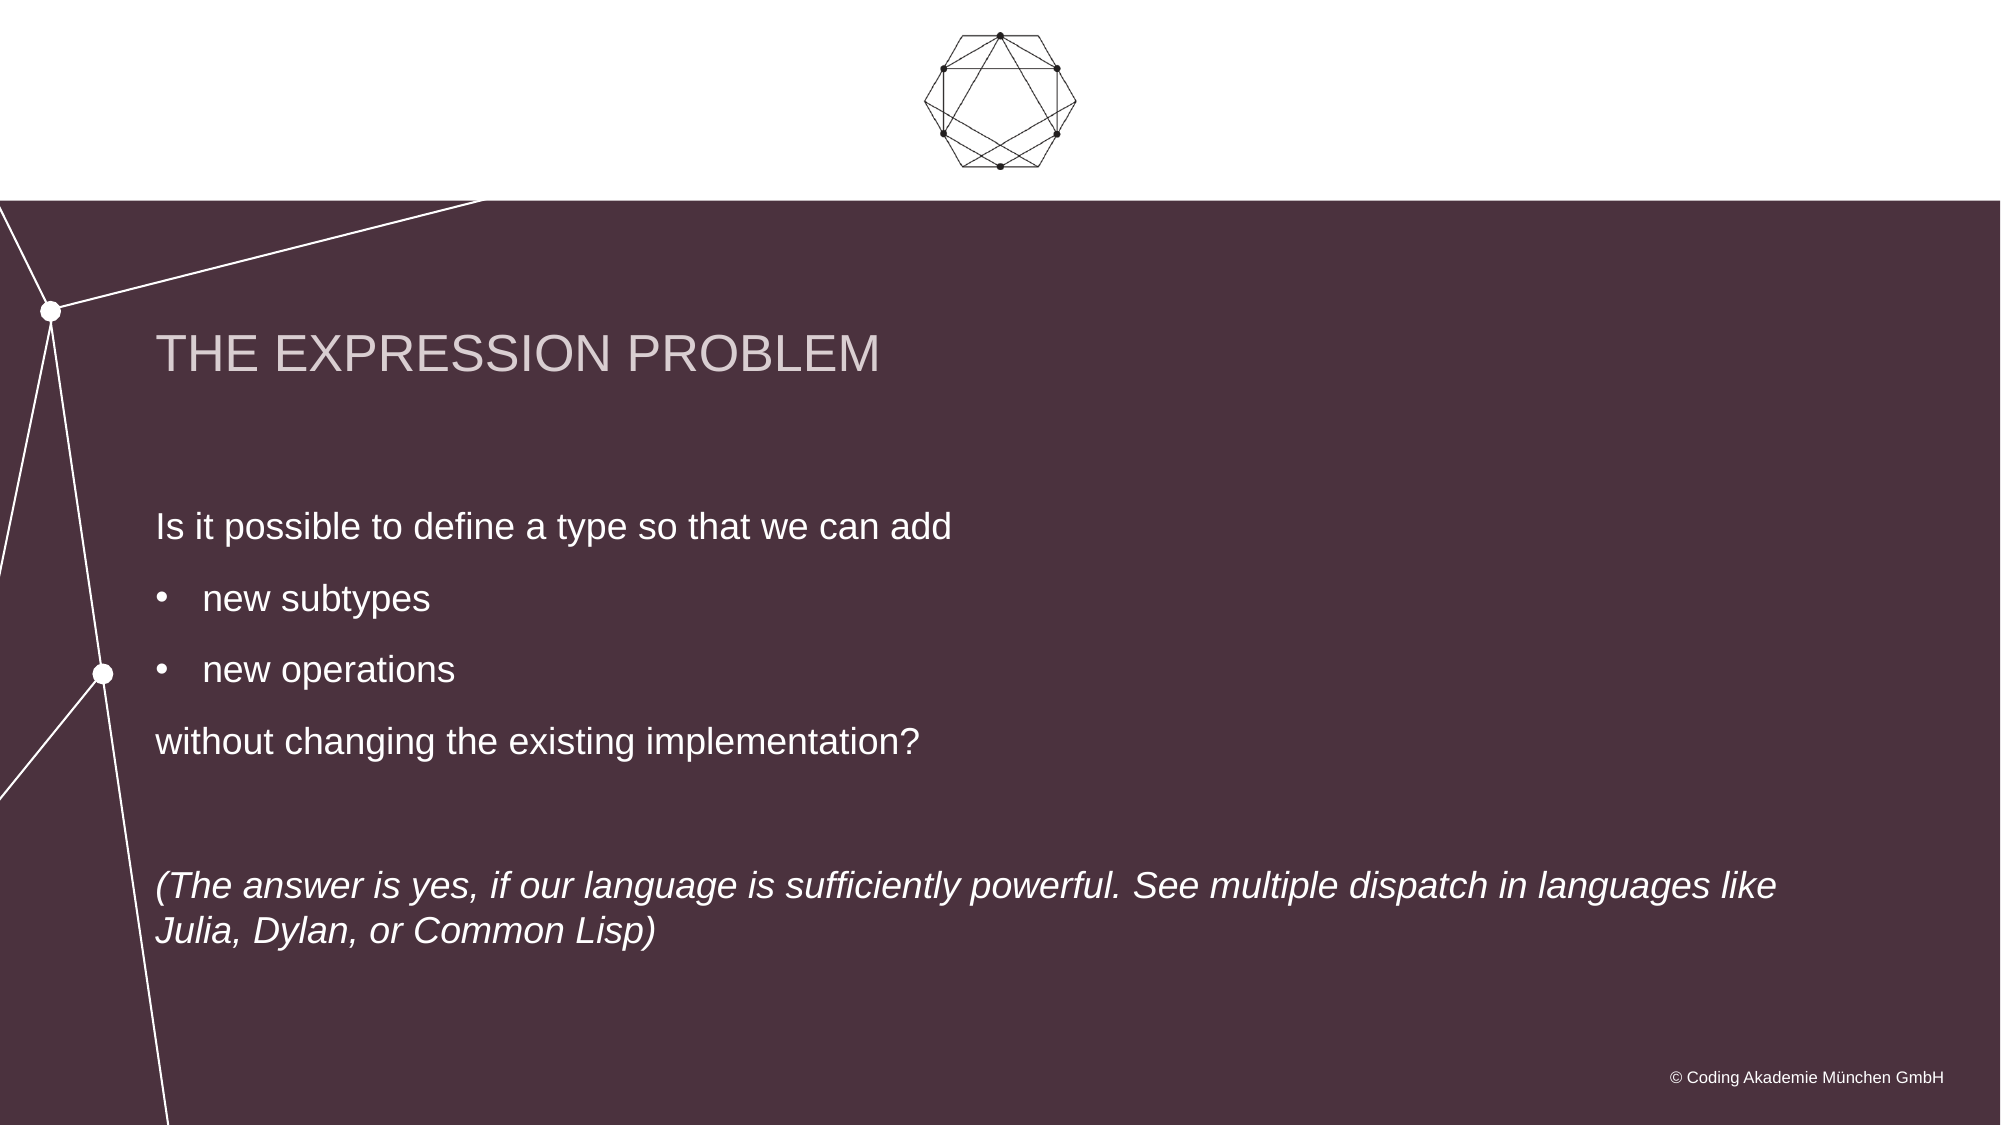

# The Expression Problem
Is it possible to define a type so that we can add
new subtypes
new operations
without changing the existing implementation?

(The answer is yes, if our language is sufficiently powerful. See multiple dispatch in languages like Julia, Dylan, or Common Lisp)
© Coding Akademie München GmbH